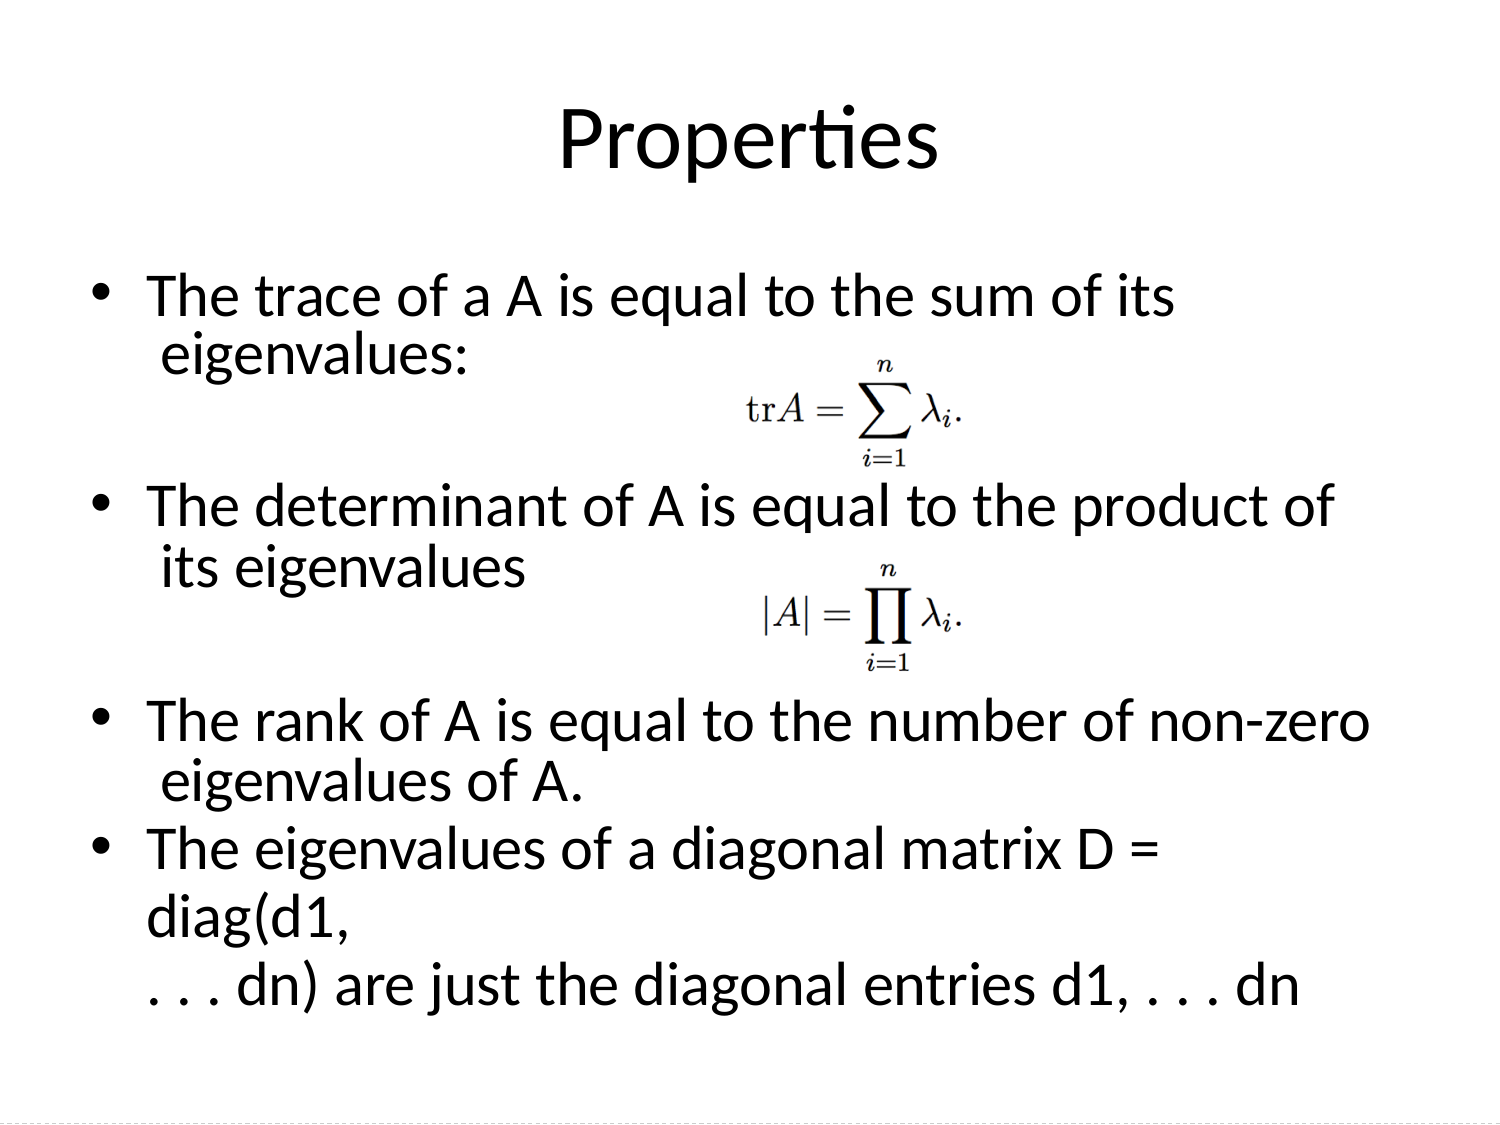

# Properties
The trace of a A is equal to the sum of its  eigenvalues:

The determinant of A is equal to the product of  its eigenvalues

The rank of A is equal to the number of non-zero  eigenvalues of A.
The eigenvalues of a diagonal matrix D = diag(d1,
. . . dn) are just the diagonal entries d1, . . . dn